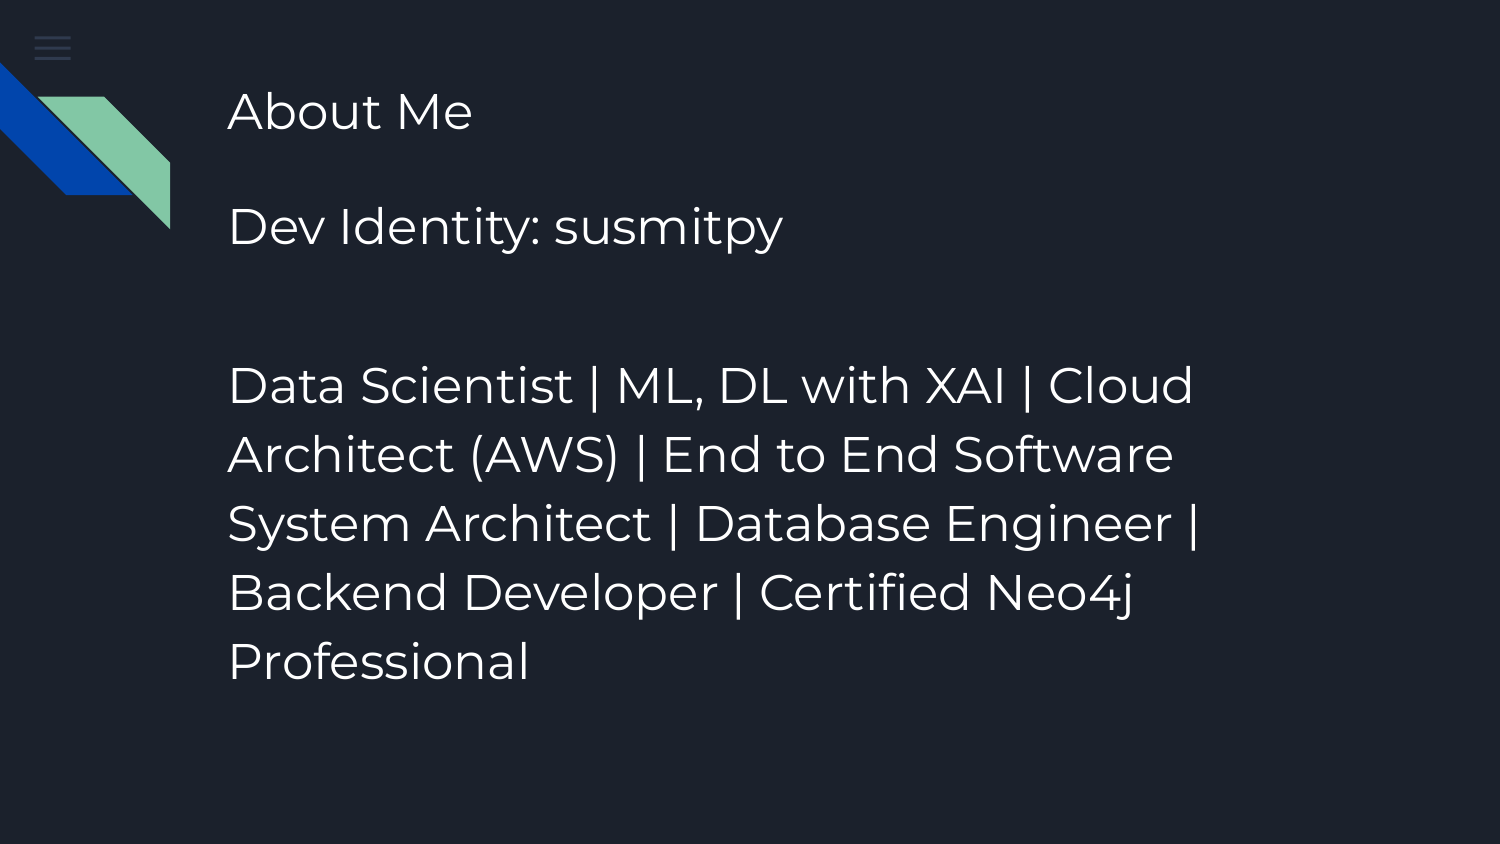

# About Me
Dev Identity: susmitpy
Data Scientist | ML, DL with XAI | Cloud Architect (AWS) | End to End Software System Architect | Database Engineer | Backend Developer | Certified Neo4j Professional